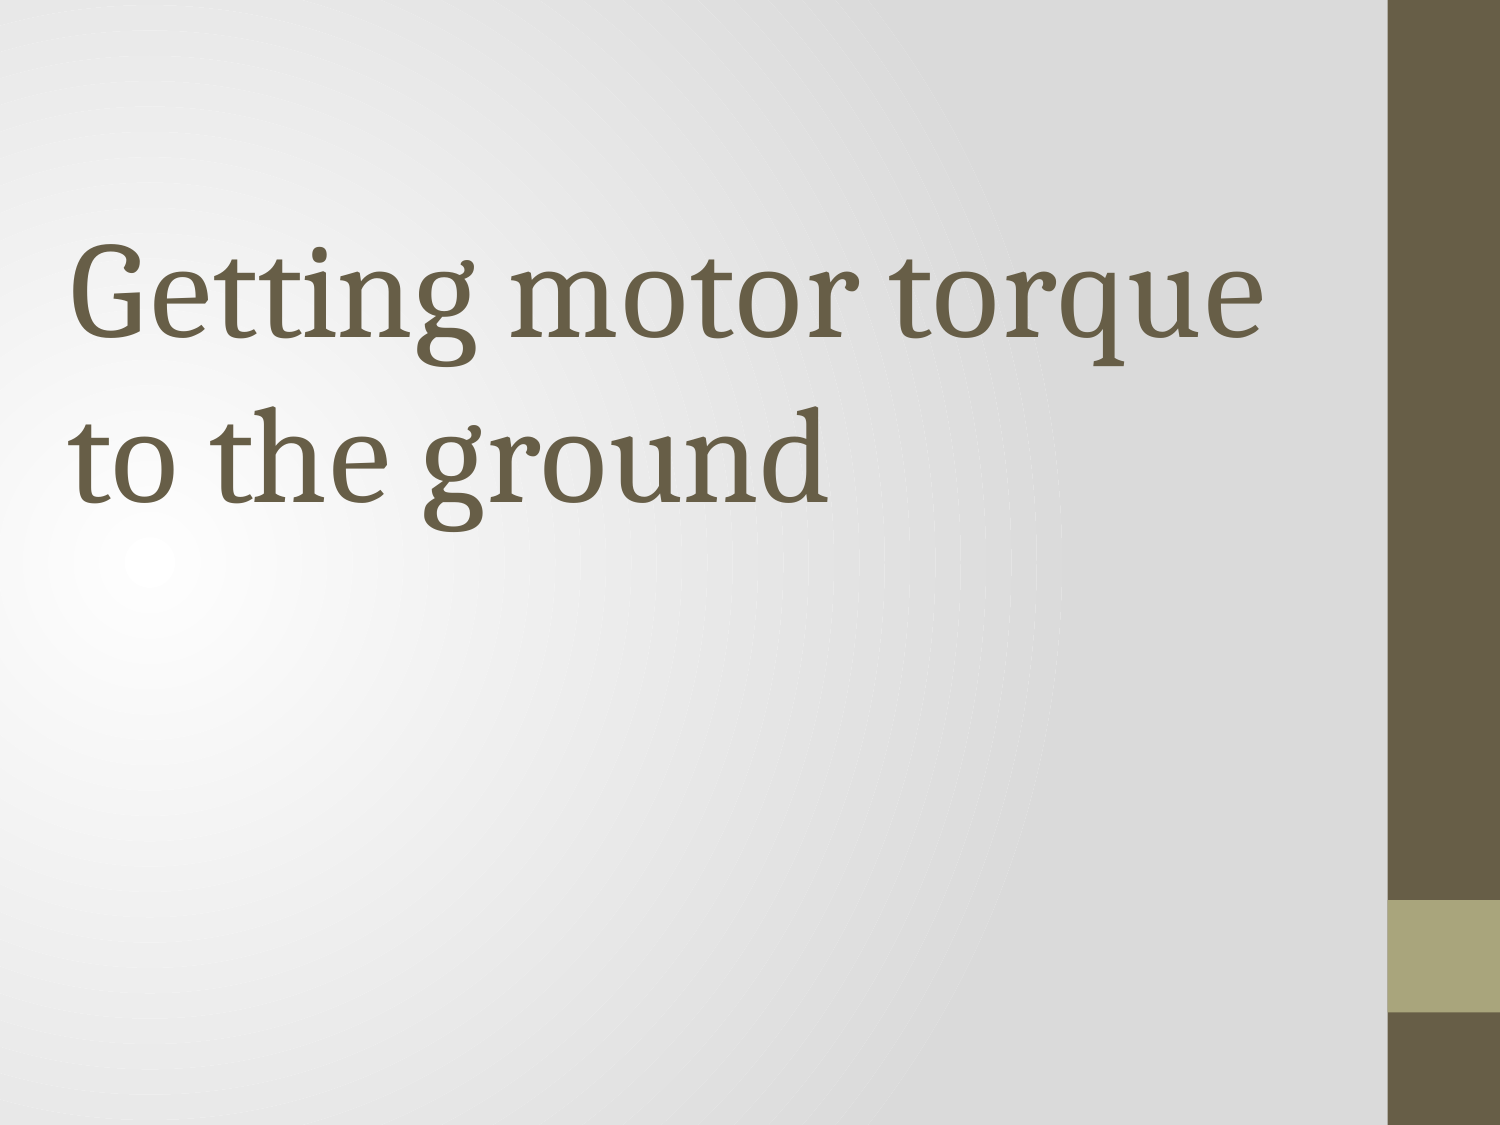

# Getting motor torque to the ground